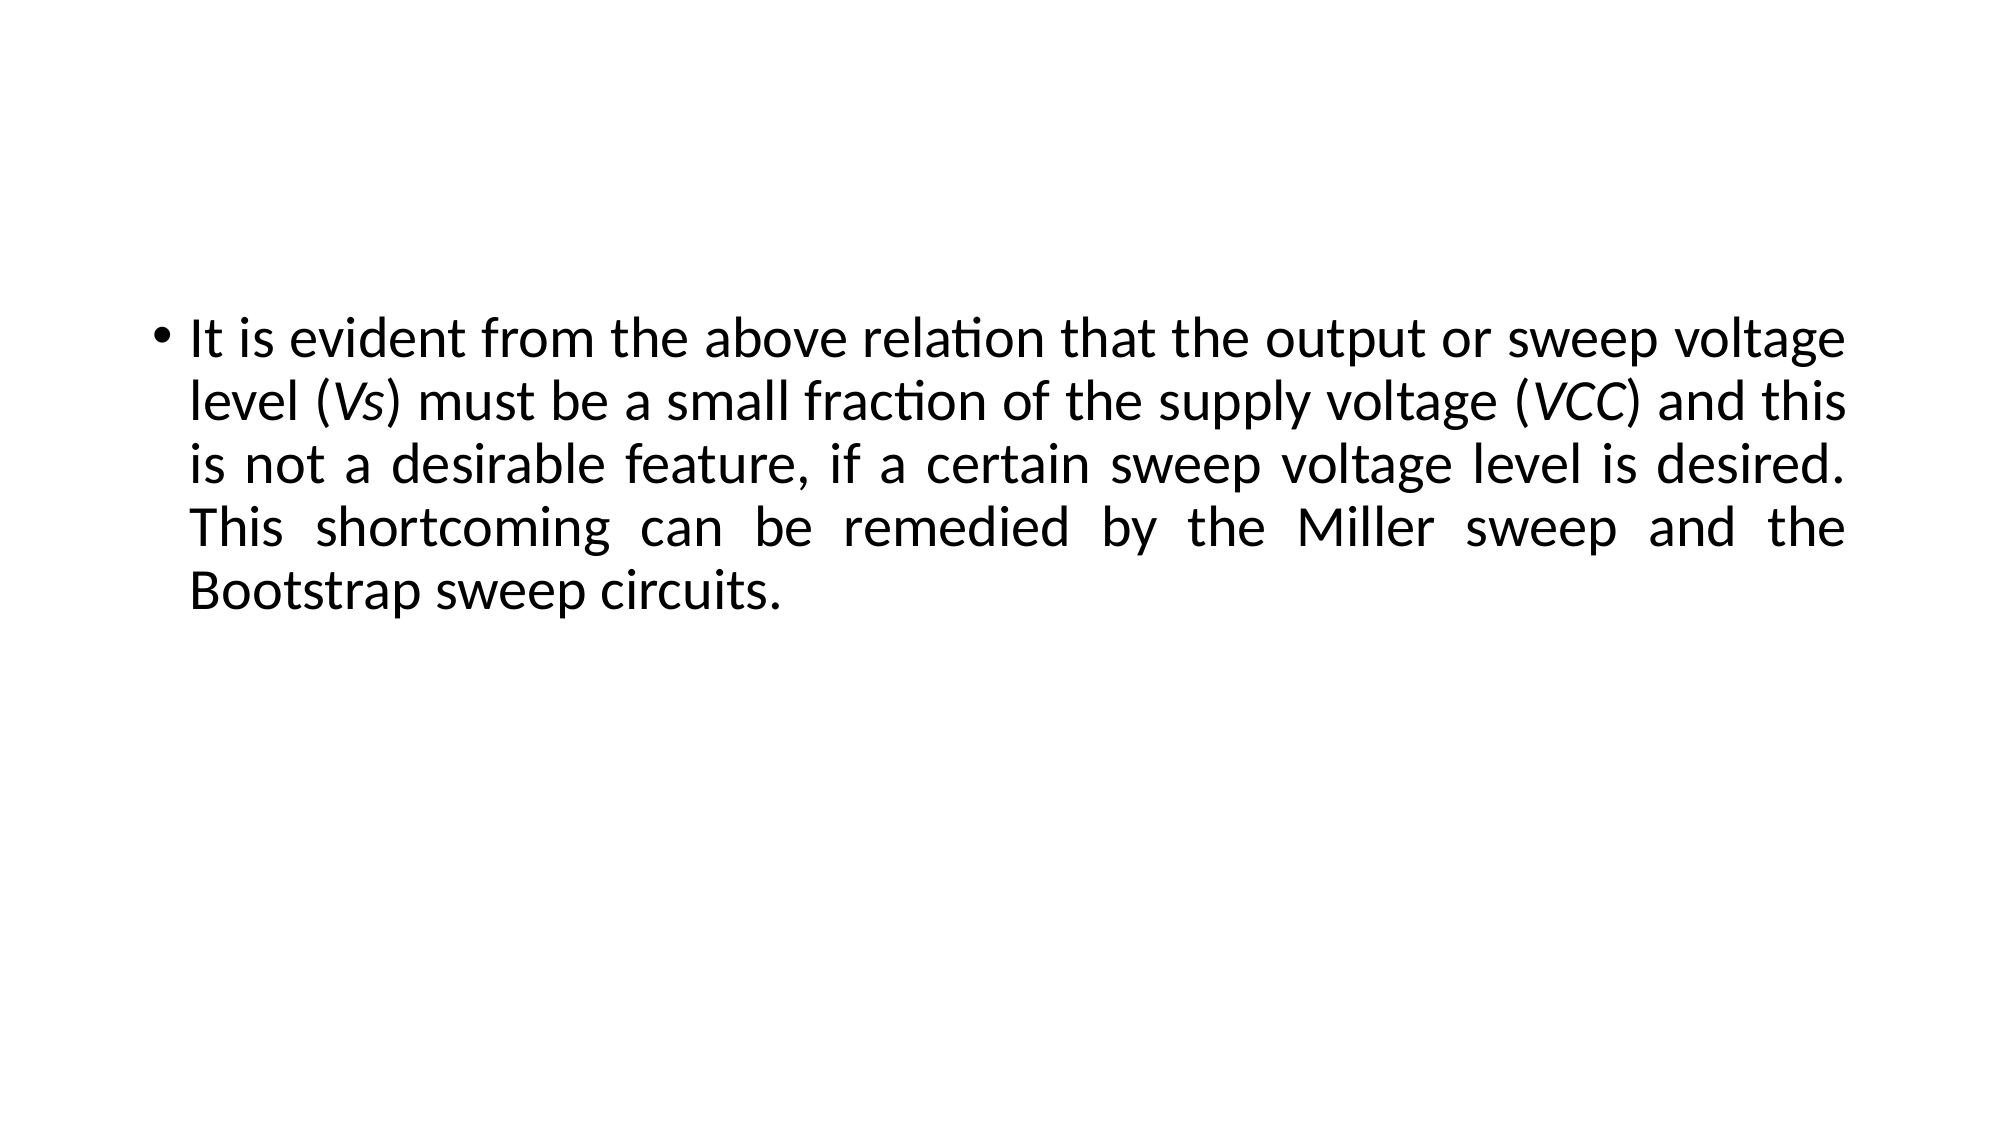

#
It is evident from the above relation that the output or sweep voltage level (Vs) must be a small fraction of the supply voltage (VCC) and this is not a desirable feature, if a certain sweep voltage level is desired. This shortcoming can be remedied by the Miller sweep and the Bootstrap sweep circuits.